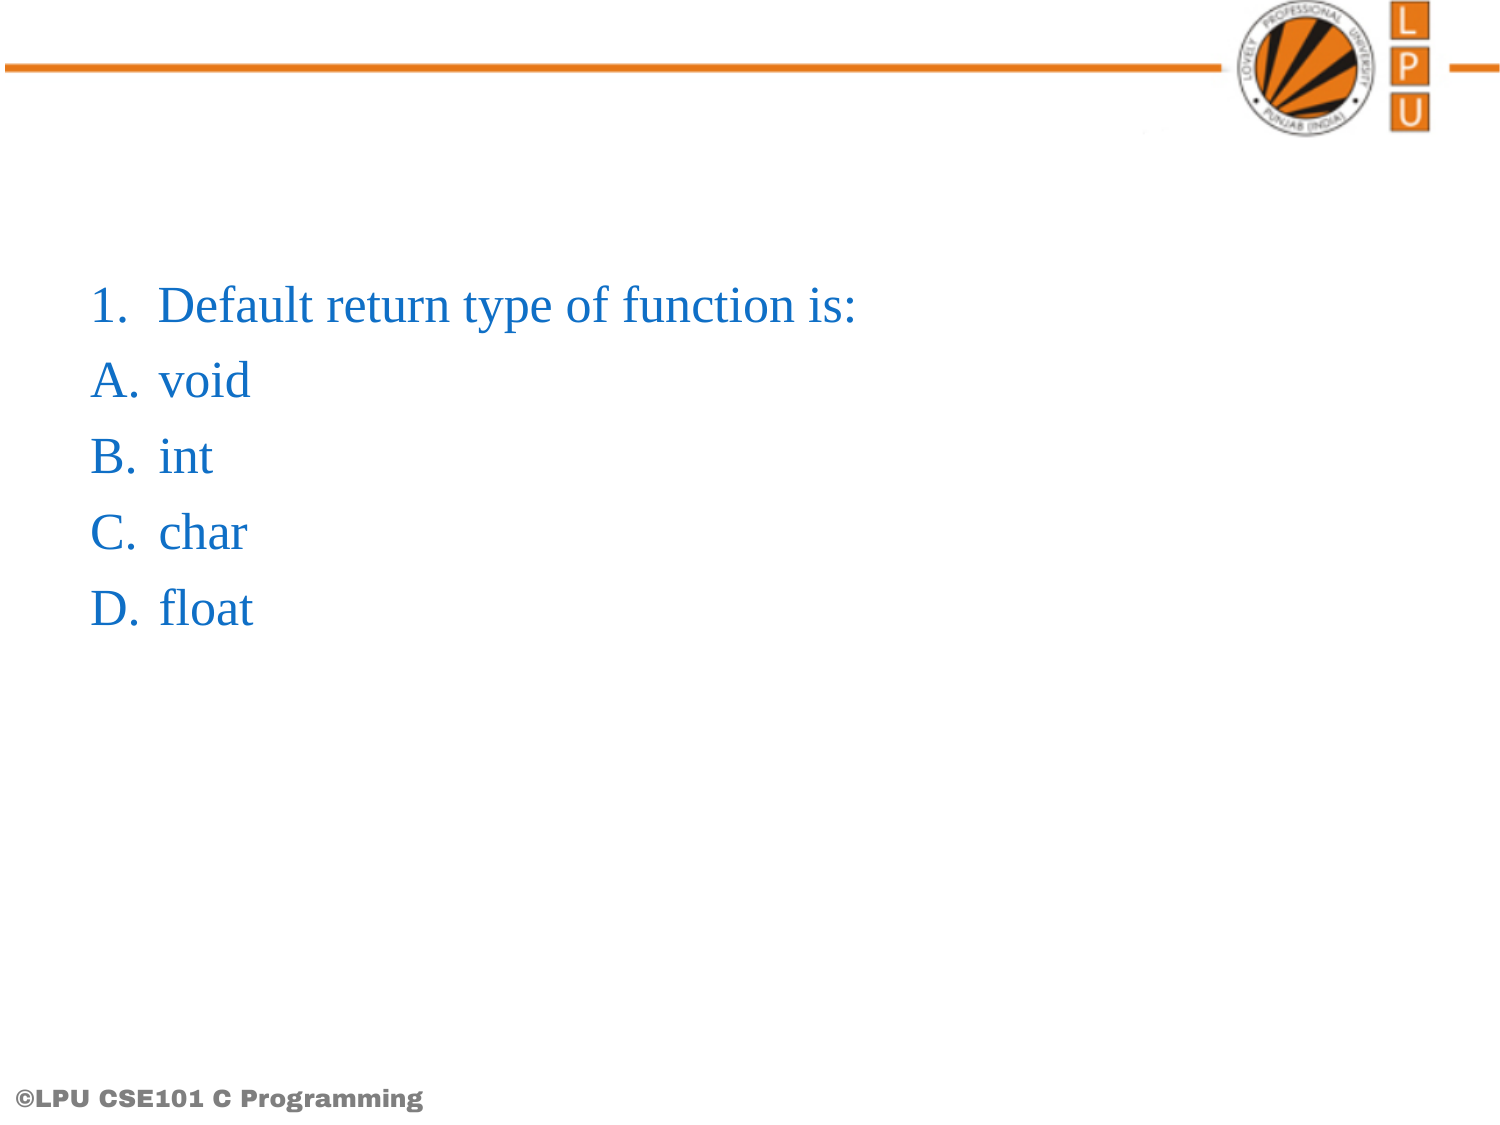

#
 Default return type of function is:
void
int
char
float